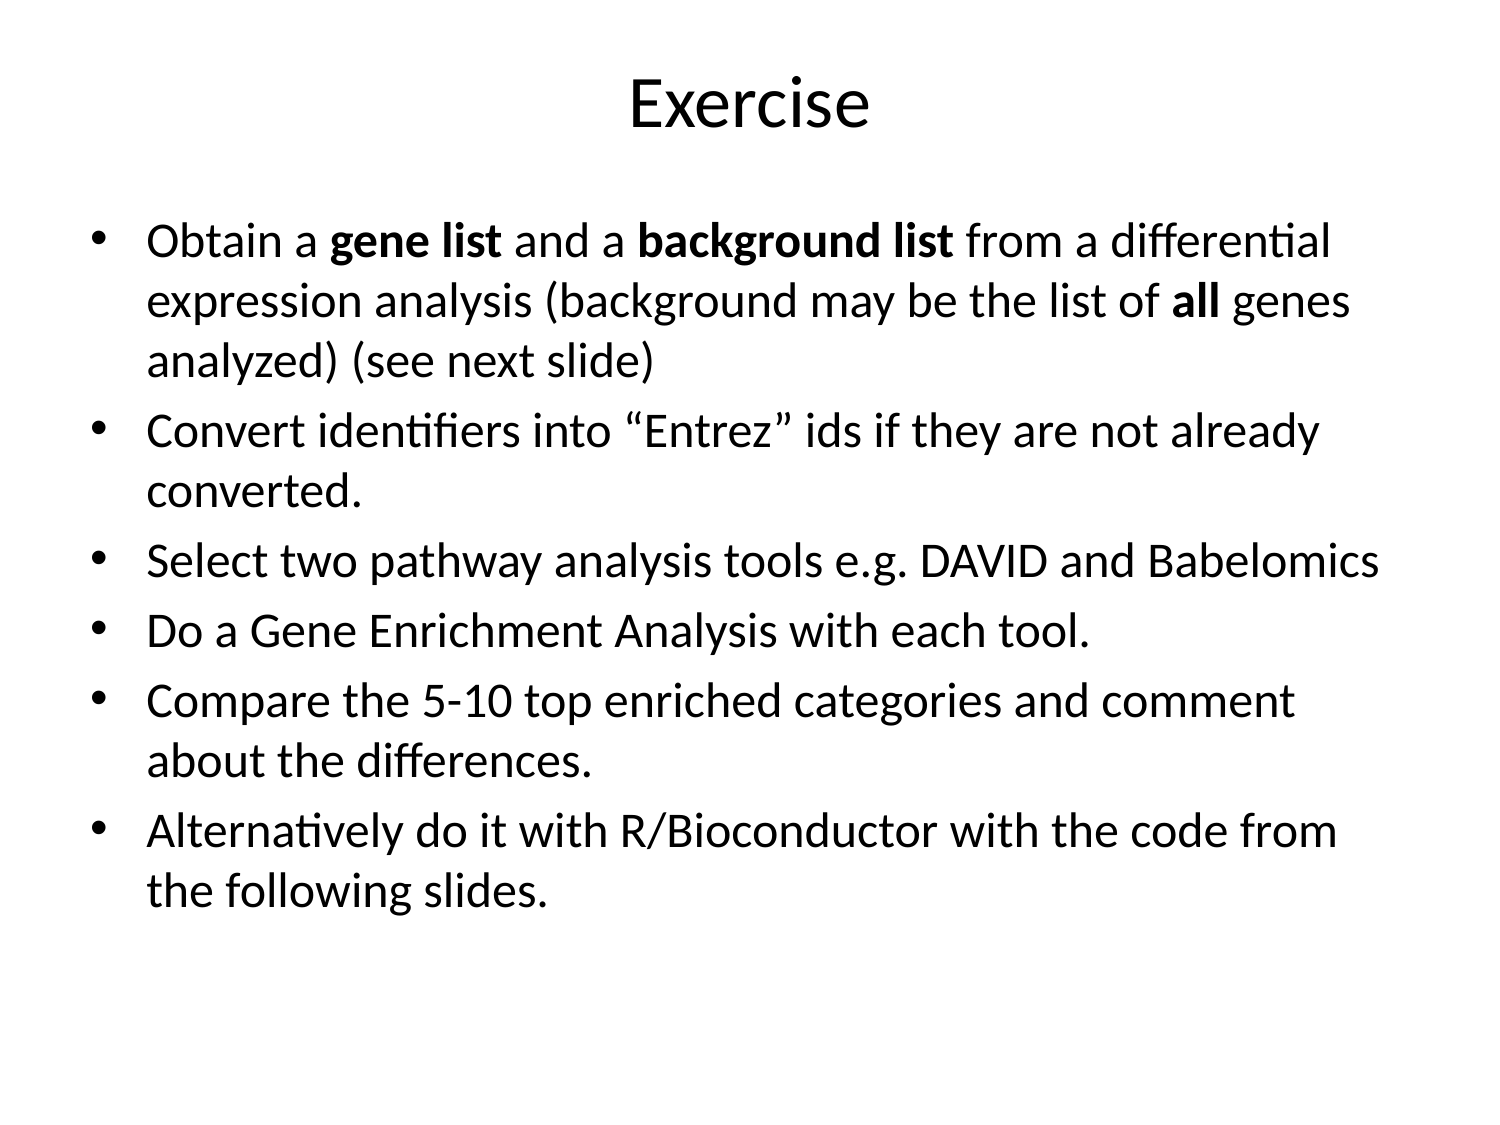

# Exercise
Obtain a gene list and a background list from a differential expression analysis (background may be the list of all genes analyzed) (see next slide)
Convert identifiers into “Entrez” ids if they are not already converted.
Select two pathway analysis tools e.g. DAVID and Babelomics
Do a Gene Enrichment Analysis with each tool.
Compare the 5-10 top enriched categories and comment about the differences.
Alternatively do it with R/Bioconductor with the code from the following slides.